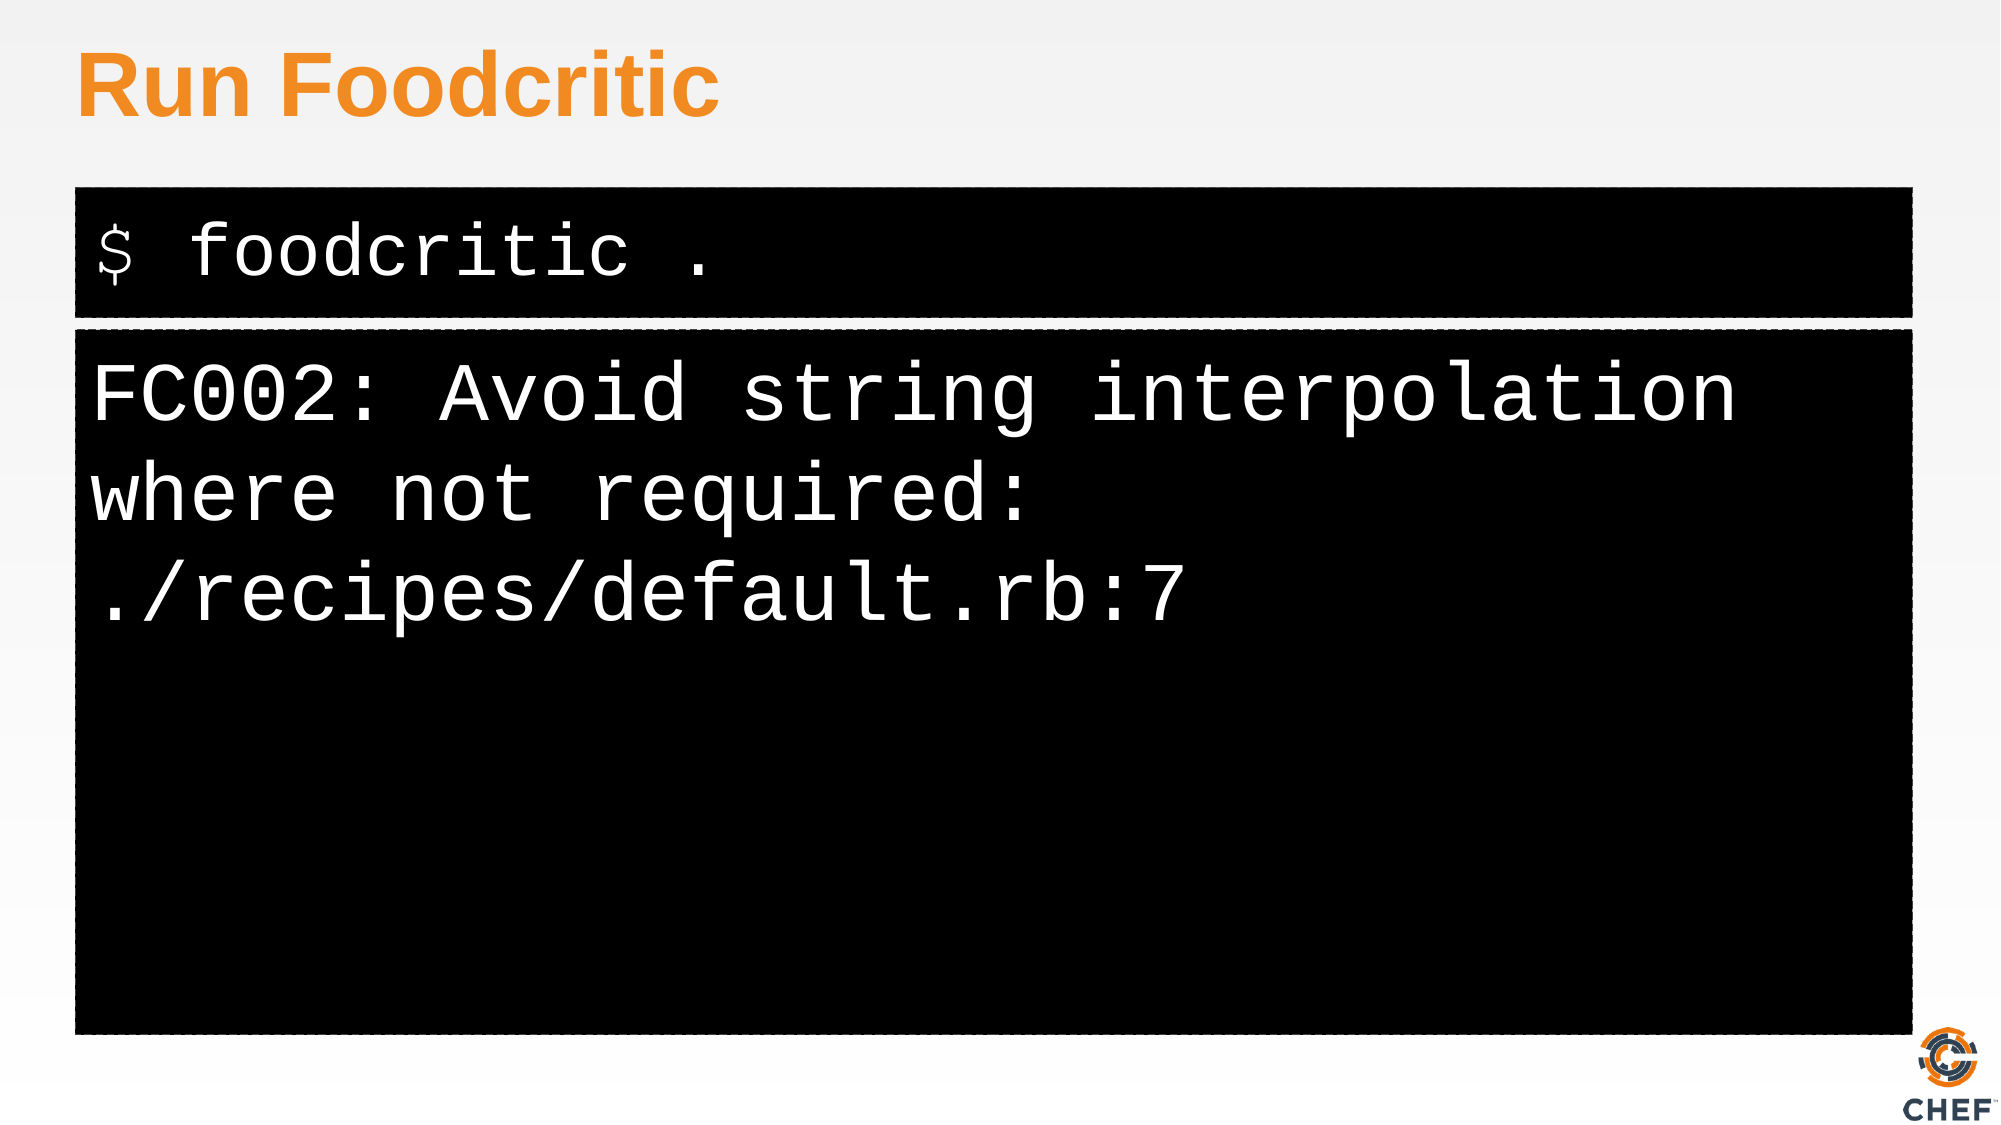

# Run Foodcritic
foodcritic .
FC002: Avoid string interpolation where not required: ./recipes/default.rb:7